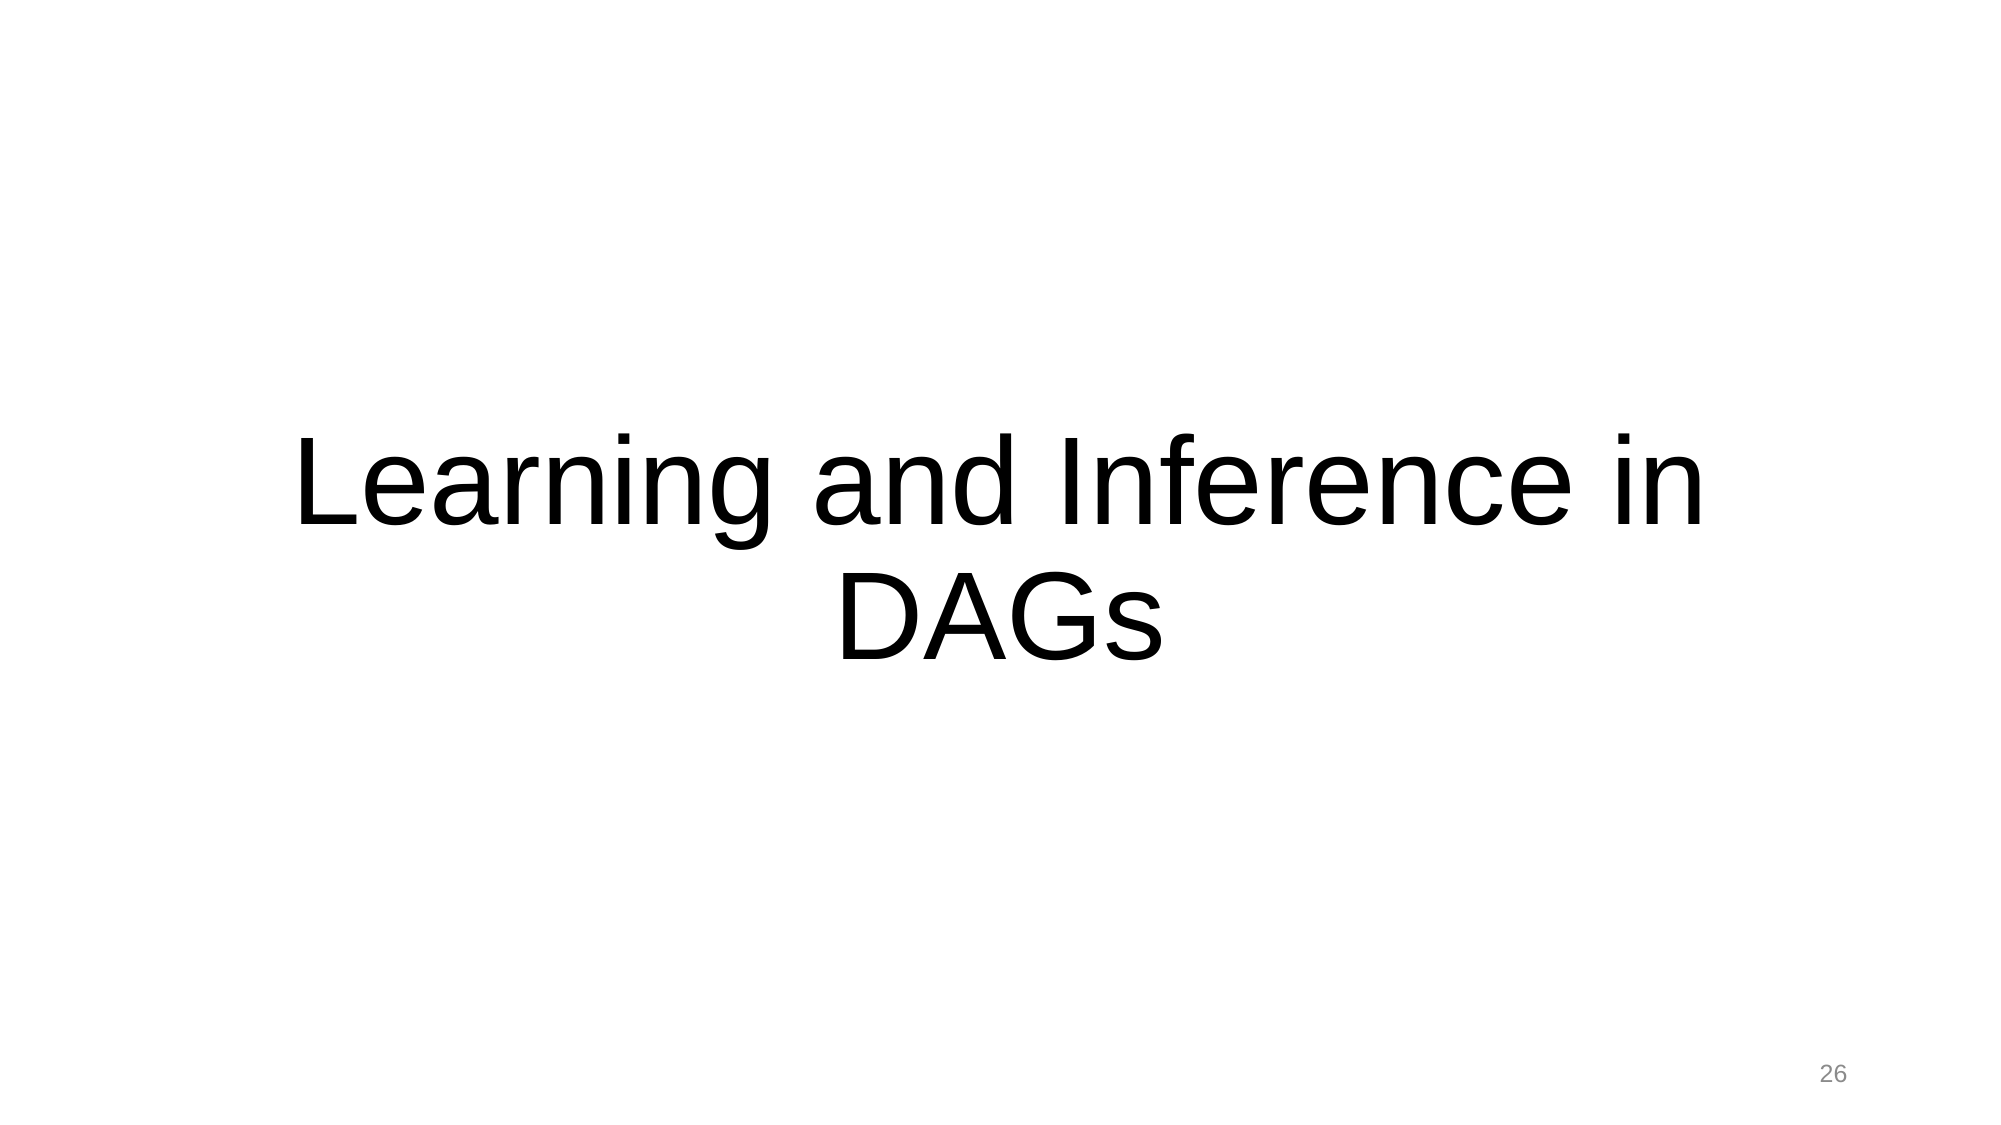

# Learning and Inference in DAGs
26